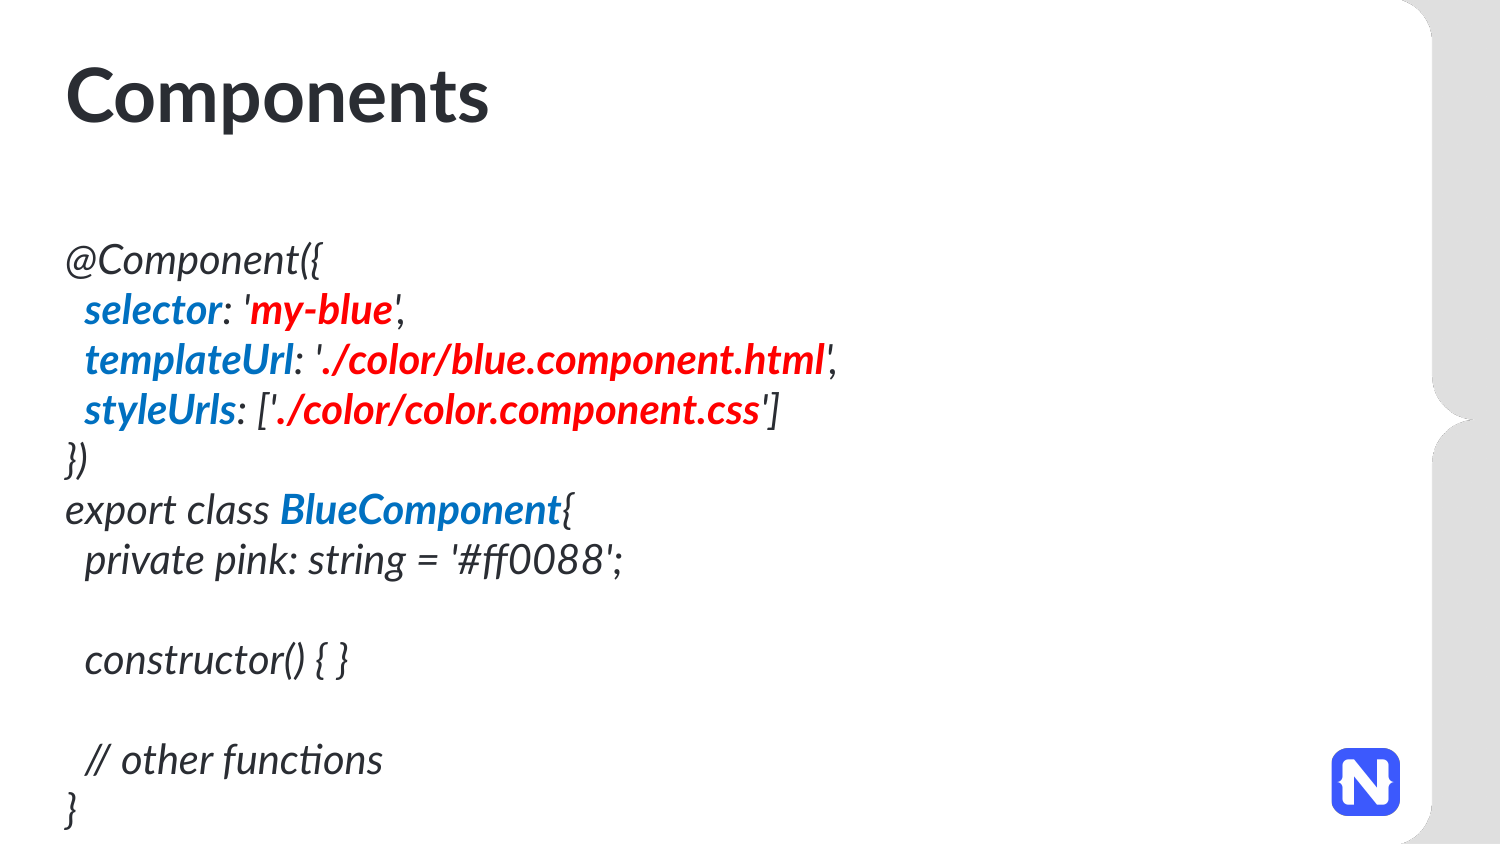

# Components
@Component({
  selector: 'my-blue',
  templateUrl: './color/blue.component.html',
  styleUrls: ['./color/color.component.css']
})
export class BlueComponent{
  private pink: string = '#ff0088';
  constructor() { }
  // other functions
}